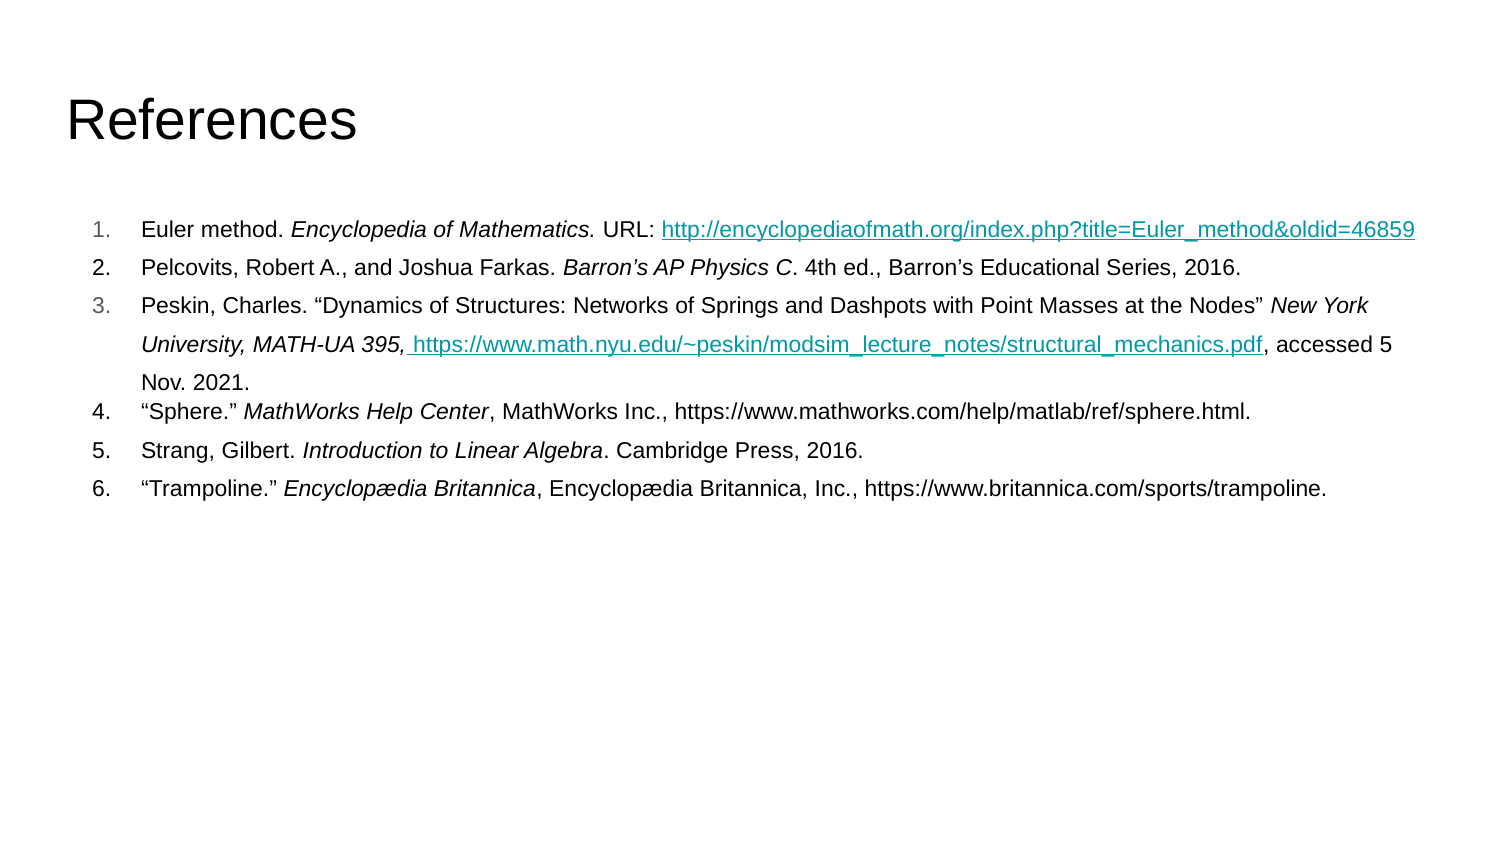

# References
Euler method. Encyclopedia of Mathematics. URL: http://encyclopediaofmath.org/index.php?title=Euler_method&oldid=46859
Pelcovits, Robert A., and Joshua Farkas. Barron’s AP Physics C. 4th ed., Barron’s Educational Series, 2016.
Peskin, Charles. “Dynamics of Structures: Networks of Springs and Dashpots with Point Masses at the Nodes” New York University, MATH-UA 395, https://www.math.nyu.edu/~peskin/modsim_lecture_notes/structural_mechanics.pdf, accessed 5 Nov. 2021.
“Sphere.” MathWorks Help Center, MathWorks Inc., https://www.mathworks.com/help/matlab/ref/sphere.html.
Strang, Gilbert. Introduction to Linear Algebra. Cambridge Press, 2016.
“Trampoline.” Encyclopædia Britannica, Encyclopædia Britannica, Inc., https://www.britannica.com/sports/trampoline.